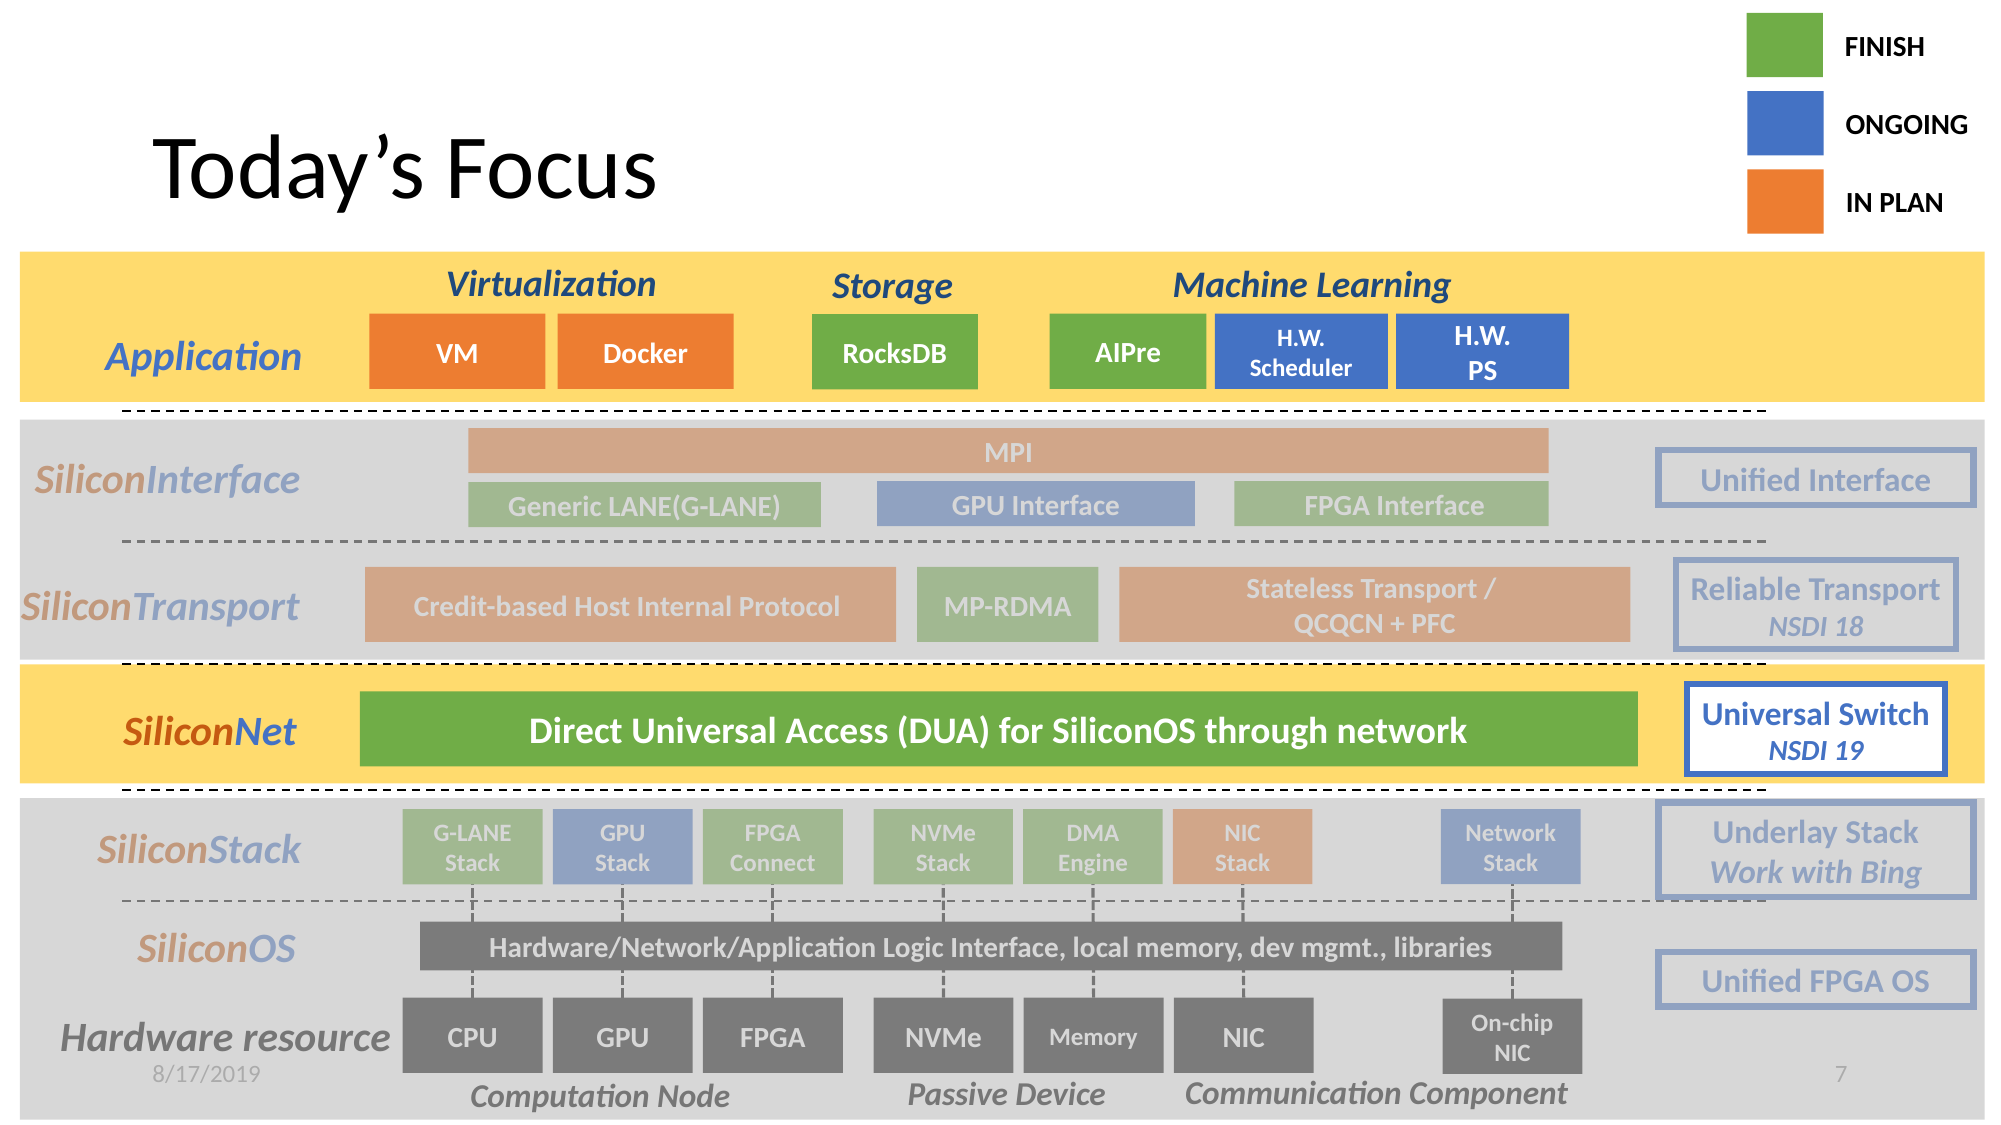

FINISH

ONGOING

IN PLAN
# Today’s Focus

Virtualization
VM
Docker
Machine Learning
AIPre
H.W. Scheduler
H.W.
PS
Storage
RocksDB
Application

MPI
GPU Interface
 FPGA Interface
Generic LANE(G-LANE)
Unified Interface
SiliconInterface
Credit-based Host Internal Protocol
MP-RDMA
Stateless Transport /
QCQCN + PFC
Reliable Transport
NSDI 18
SiliconTransport

Direct Universal Access (DUA) for SiliconOS through network
Universal Switch
NSDI 19
SiliconNet

G-LANE
Stack
GPU
Stack
FPGA
Connect
NVMe Stack
DMA
Engine
NIC
Stack
Network Stack
Underlay Stack
Work with Bing
SiliconStack
SiliconOS

CPU
GPU
FPGA
NVMe
Memory
NIC
On-chip
NIC

Communication Component
Passive Device
Computation Node
Hardware/Network/Application Logic Interface, local memory, dev mgmt., libraries
Unified FPGA OS
Hardware resource
8/17/2019
7